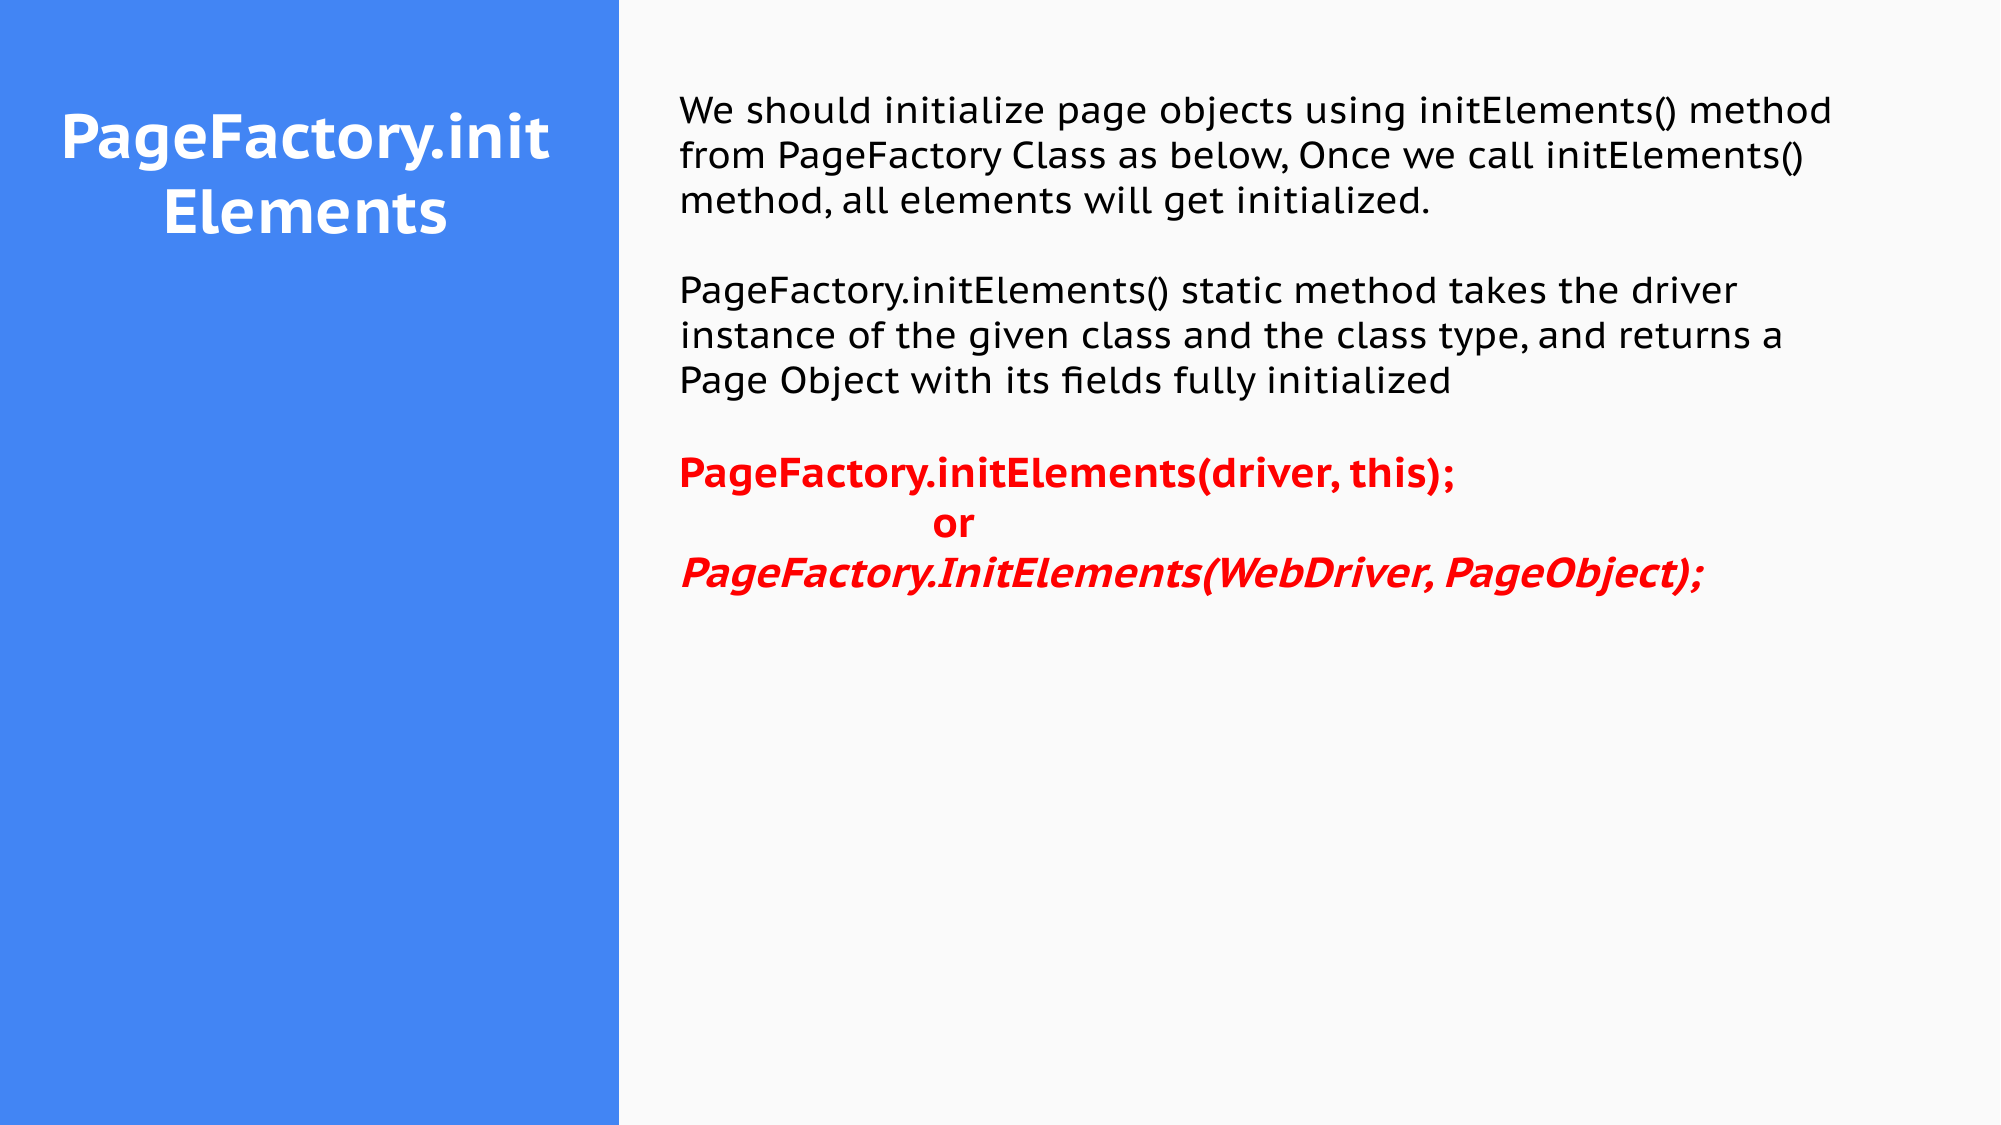

# PageFactory.initElements
We should initialize page objects using initElements() method from PageFactory Class as below, Once we call initElements() method, all elements will get initialized.

PageFactory.initElements() static method takes the driver instance of the given class and the class type, and returns a Page Object with its fields fully initialized

PageFactory.initElements(driver, this);
                      or
PageFactory.InitElements(WebDriver, PageObject);